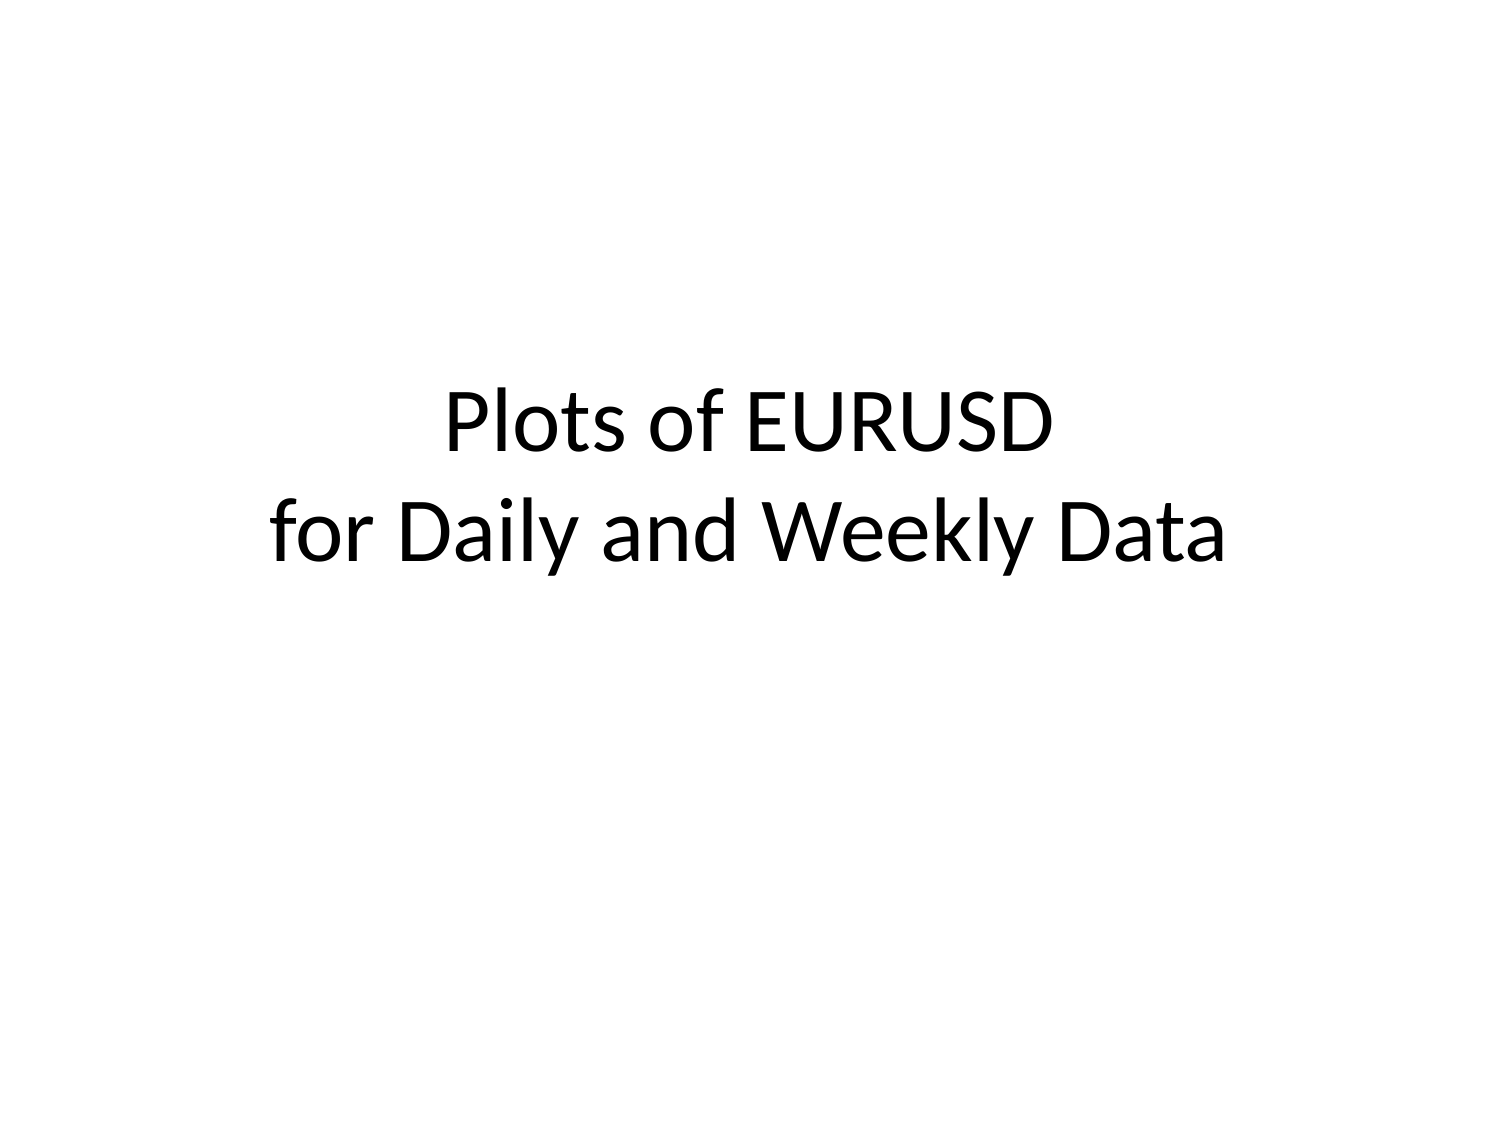

# Plots of EURUSD for Daily and Weekly Data